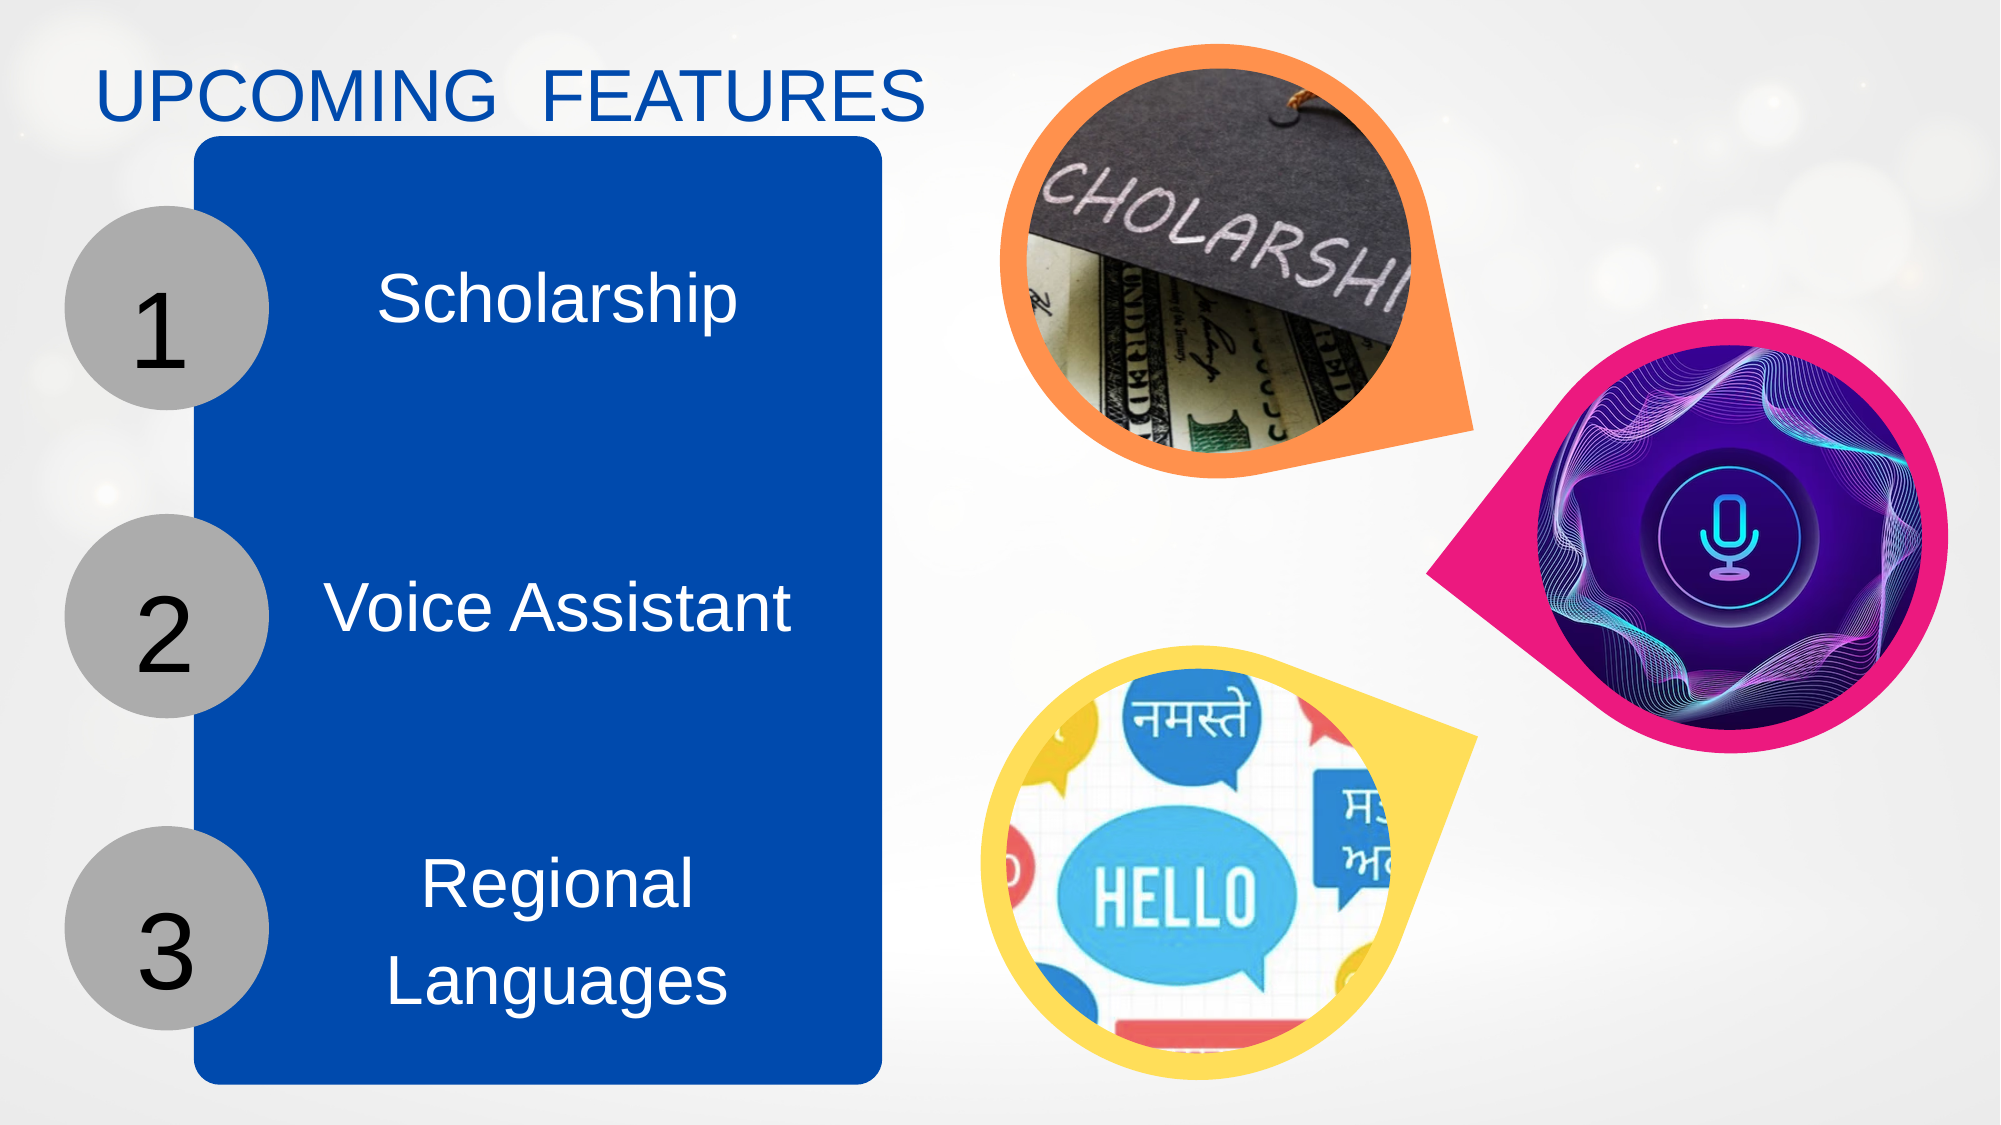

UPCOMING  FEATURES

1
Scholarship

2
Voice Assistant

Regional Languages

3